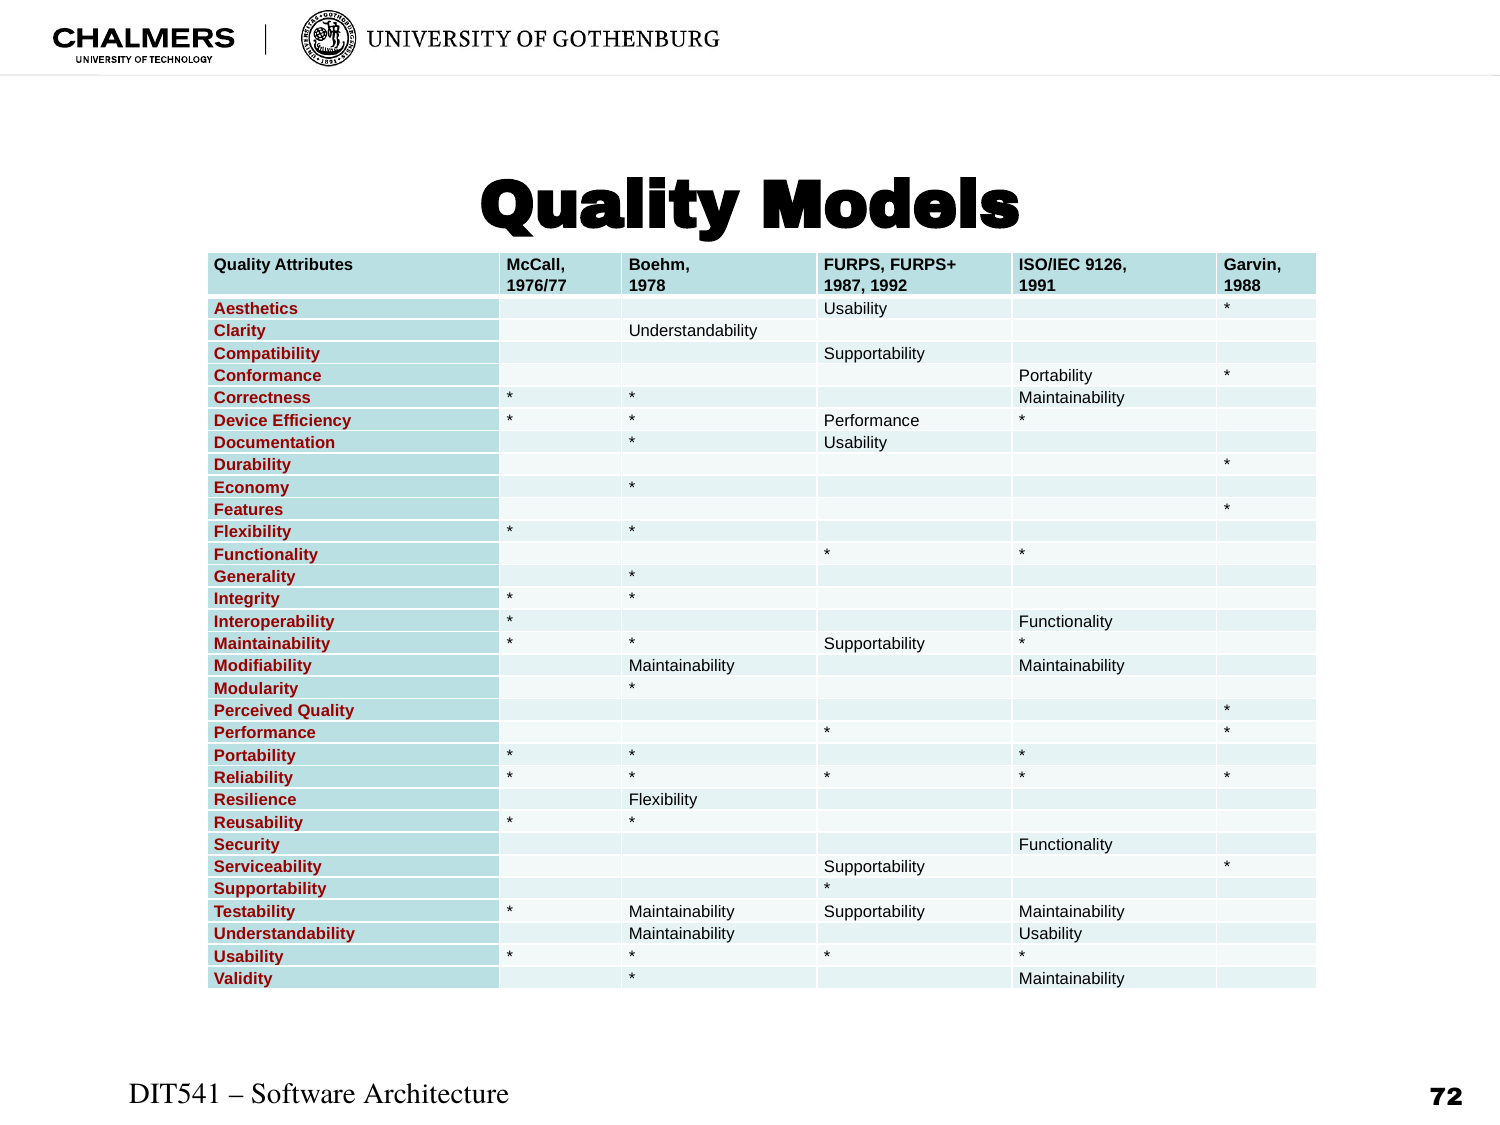

# Quality Models
| Quality Attributes | McCall, 1976/77 | Boehm, 1978 | FURPS, FURPS+ 1987, 1992 | ISO/IEC 9126, 1991 | Garvin, 1988 |
| --- | --- | --- | --- | --- | --- |
| Aesthetics |  |  | Usability |  | \* |
| Clarity |  | Understandability |  |  |  |
| Compatibility |  |  | Supportability |  |  |
| Conformance |  |  |  | Portability | \* |
| Correctness | \* | \* |  | Maintainability |  |
| Device Efficiency | \* | \* | Performance | \* |  |
| Documentation |  | \* | Usability |  |  |
| Durability |  |  |  |  | \* |
| Economy |  | \* |  |  |  |
| Features |  |  |  |  | \* |
| Flexibility | \* | \* |  |  |  |
| Functionality |  |  | \* | \* |  |
| Generality |  | \* |  |  |  |
| Integrity | \* | \* |  |  |  |
| Interoperability | \* |  |  | Functionality |  |
| Maintainability | \* | \* | Supportability | \* |  |
| Modifiability |  | Maintainability |  | Maintainability |  |
| Modularity |  | \* |  |  |  |
| Perceived Quality |  |  |  |  | \* |
| Performance |  |  | \* |  | \* |
| Portability | \* | \* |  | \* |  |
| Reliability | \* | \* | \* | \* | \* |
| Resilience |  | Flexibility |  |  |  |
| Reusability | \* | \* |  |  |  |
| Security |  |  |  | Functionality |  |
| Serviceability |  |  | Supportability |  | \* |
| Supportability |  |  | \* |  |  |
| Testability | \* | Maintainability | Supportability | Maintainability |  |
| Understandability |  | Maintainability |  | Usability |  |
| Usability | \* | \* | \* | \* |  |
| Validity |  | \* |  | Maintainability |  |
72